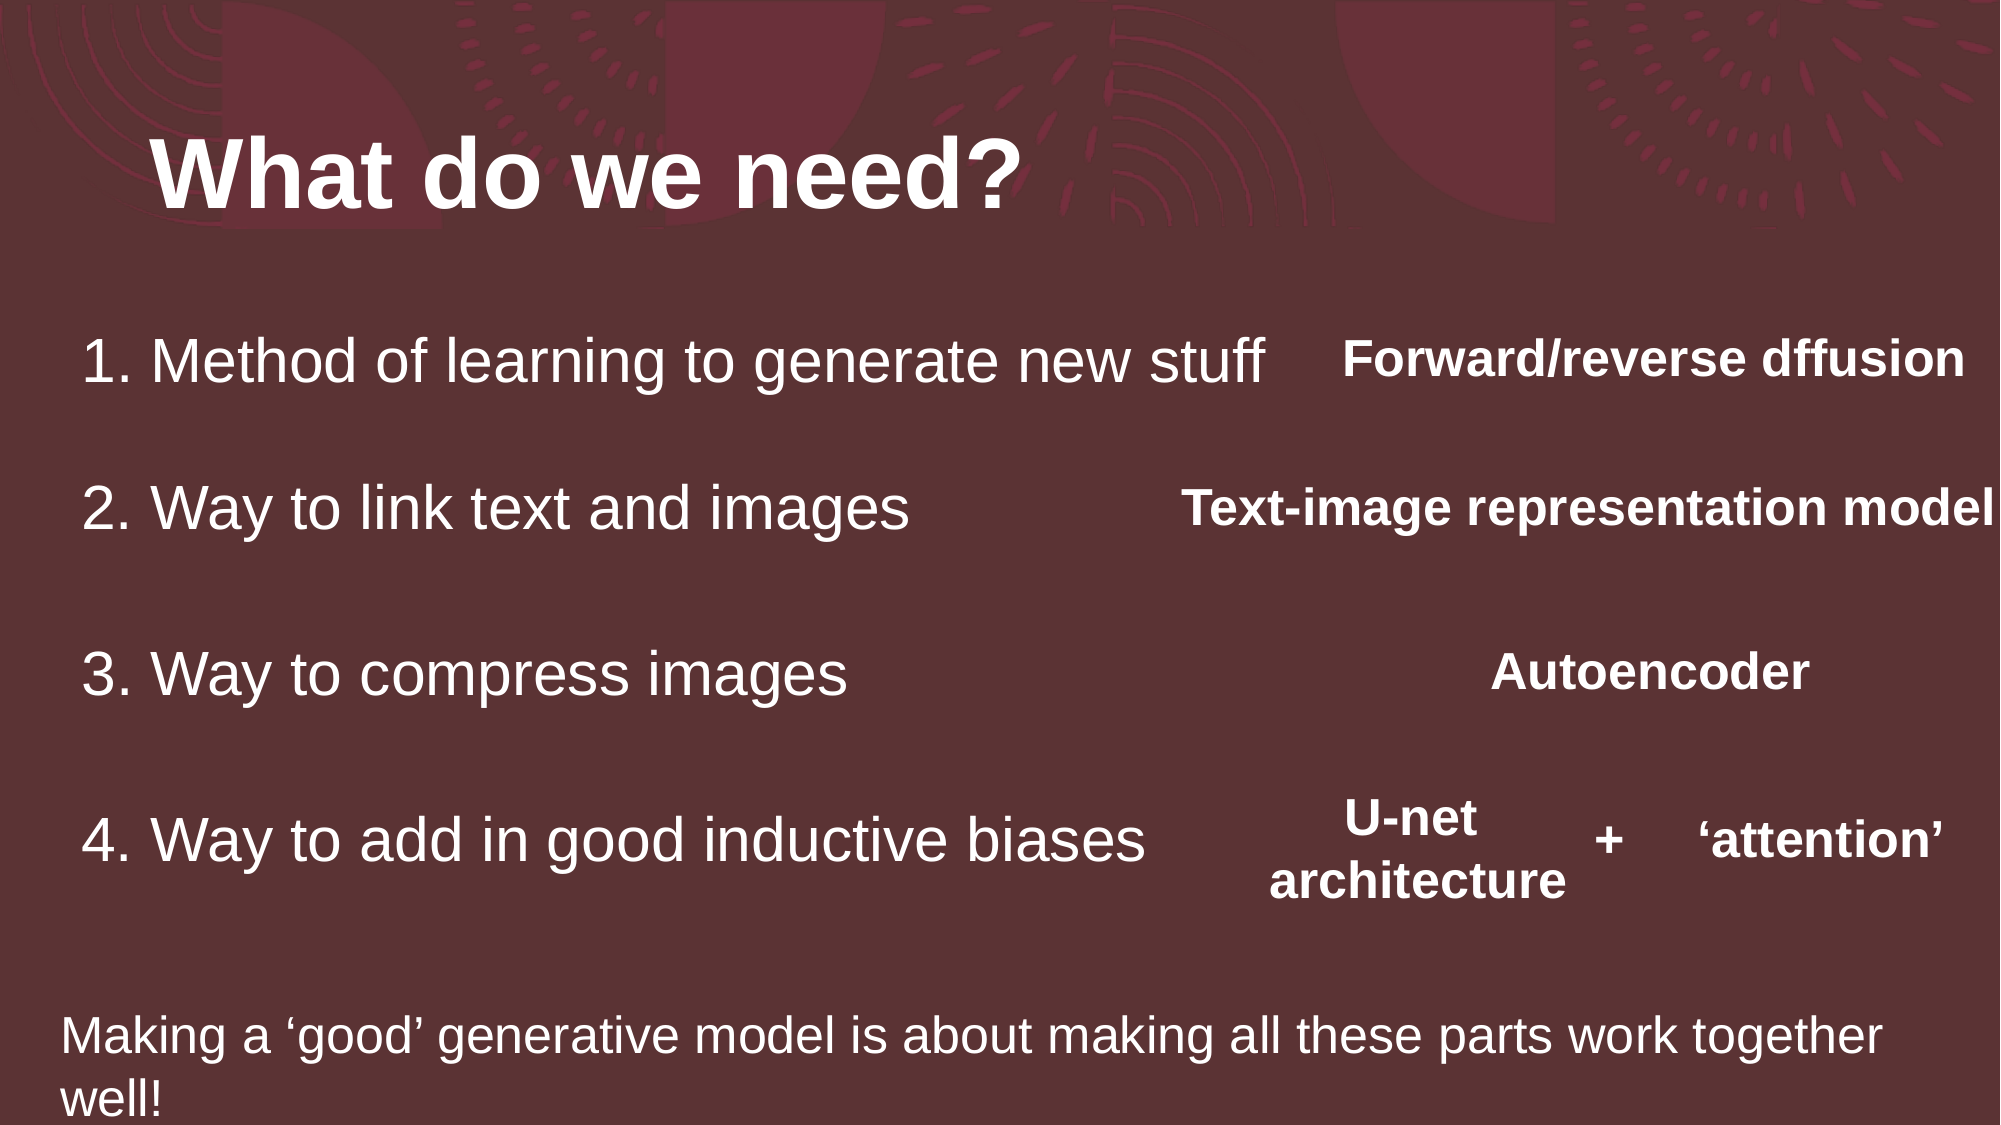

What do we need?
1. Method of learning to generate new stuff
Forward/reverse dffusion
2. Way to link text and images
Text-image representation model
3. Way to compress images
Autoencoder
U-net
architecture
4. Way to add in good inductive biases
+     ‘attention’
Making a ‘good’ generative model is about making all these parts work together well!